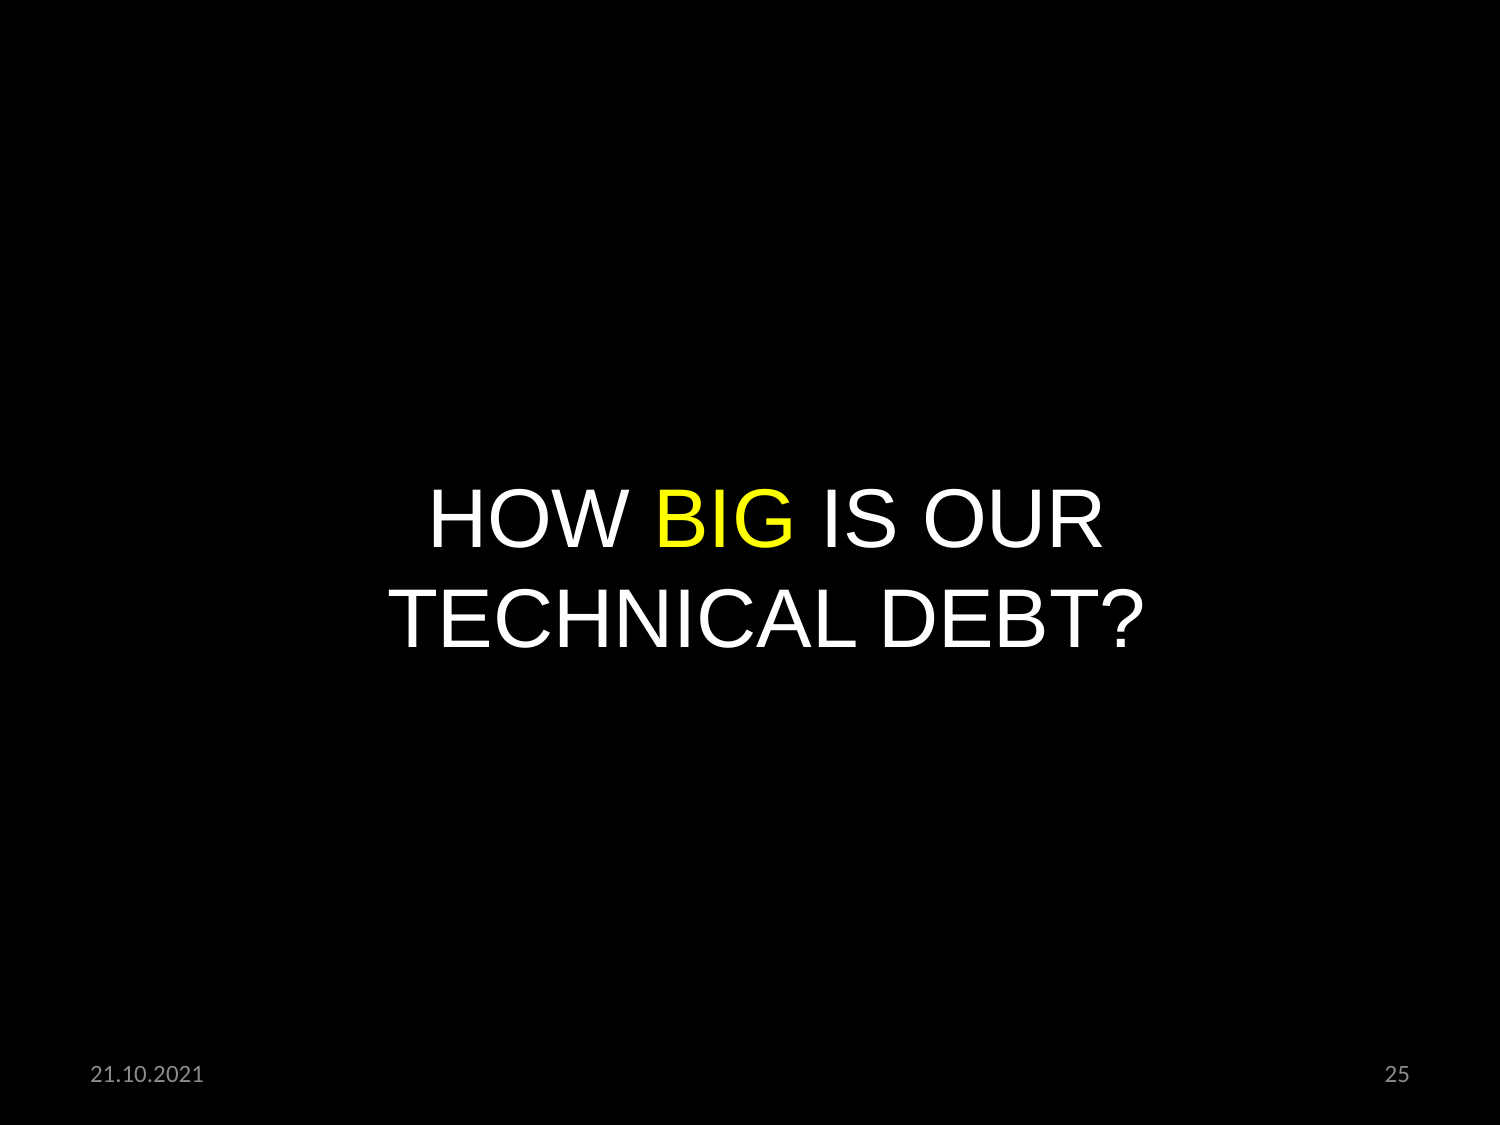

HOW BIG IS OUR
TECHNICAL DEBT?
21.10.2021
25